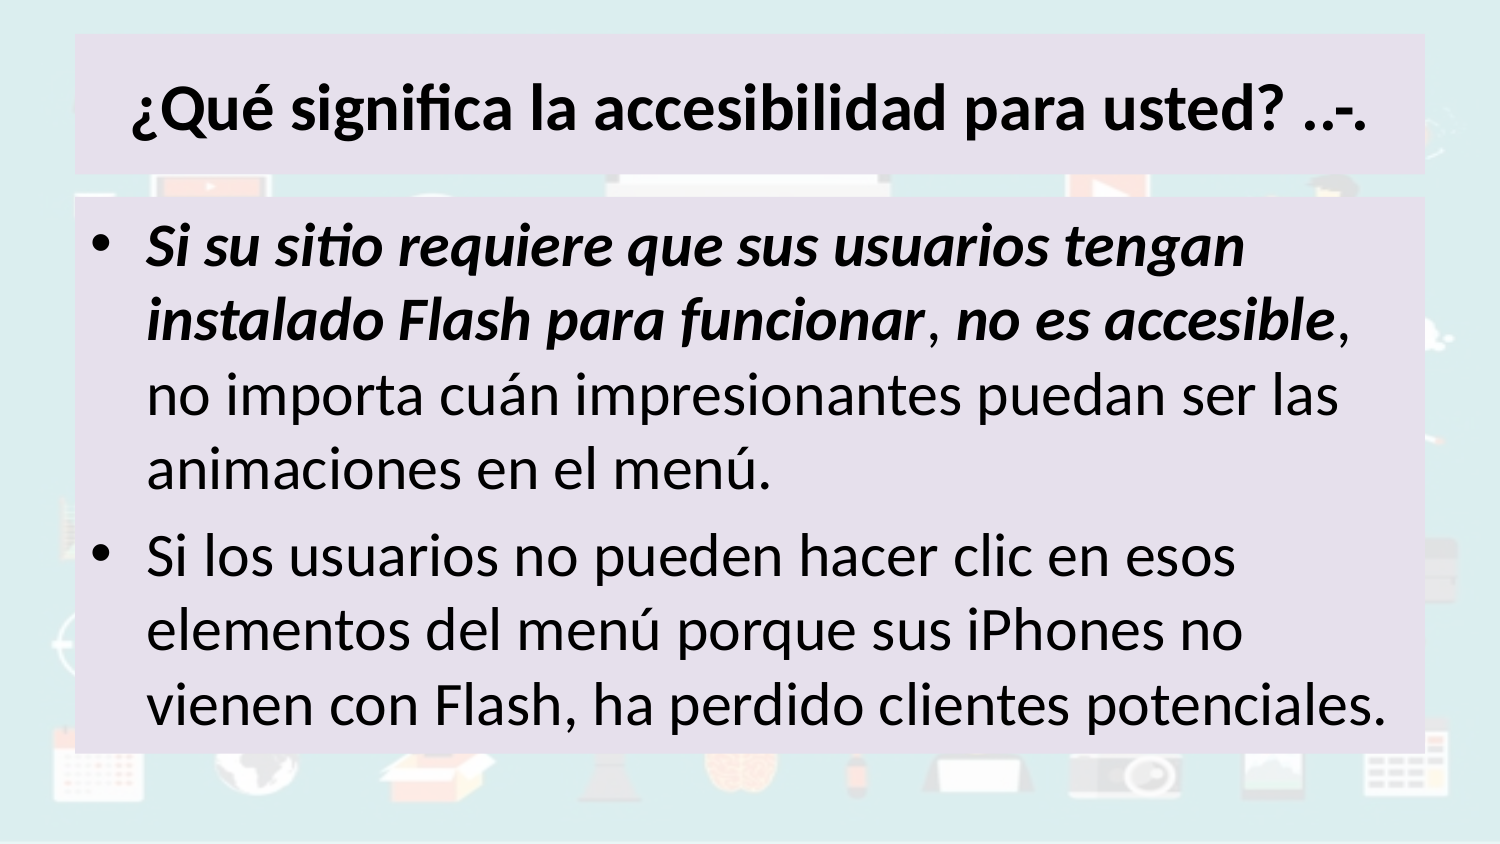

# ¿Qué significa la accesibilidad para usted? ..-.
Si su sitio requiere que sus usuarios tengan instalado Flash para funcionar, no es accesible, no importa cuán impresionantes puedan ser las animaciones en el menú.
Si los usuarios no pueden hacer clic en esos elementos del menú porque sus iPhones no vienen con Flash, ha perdido clientes potenciales.